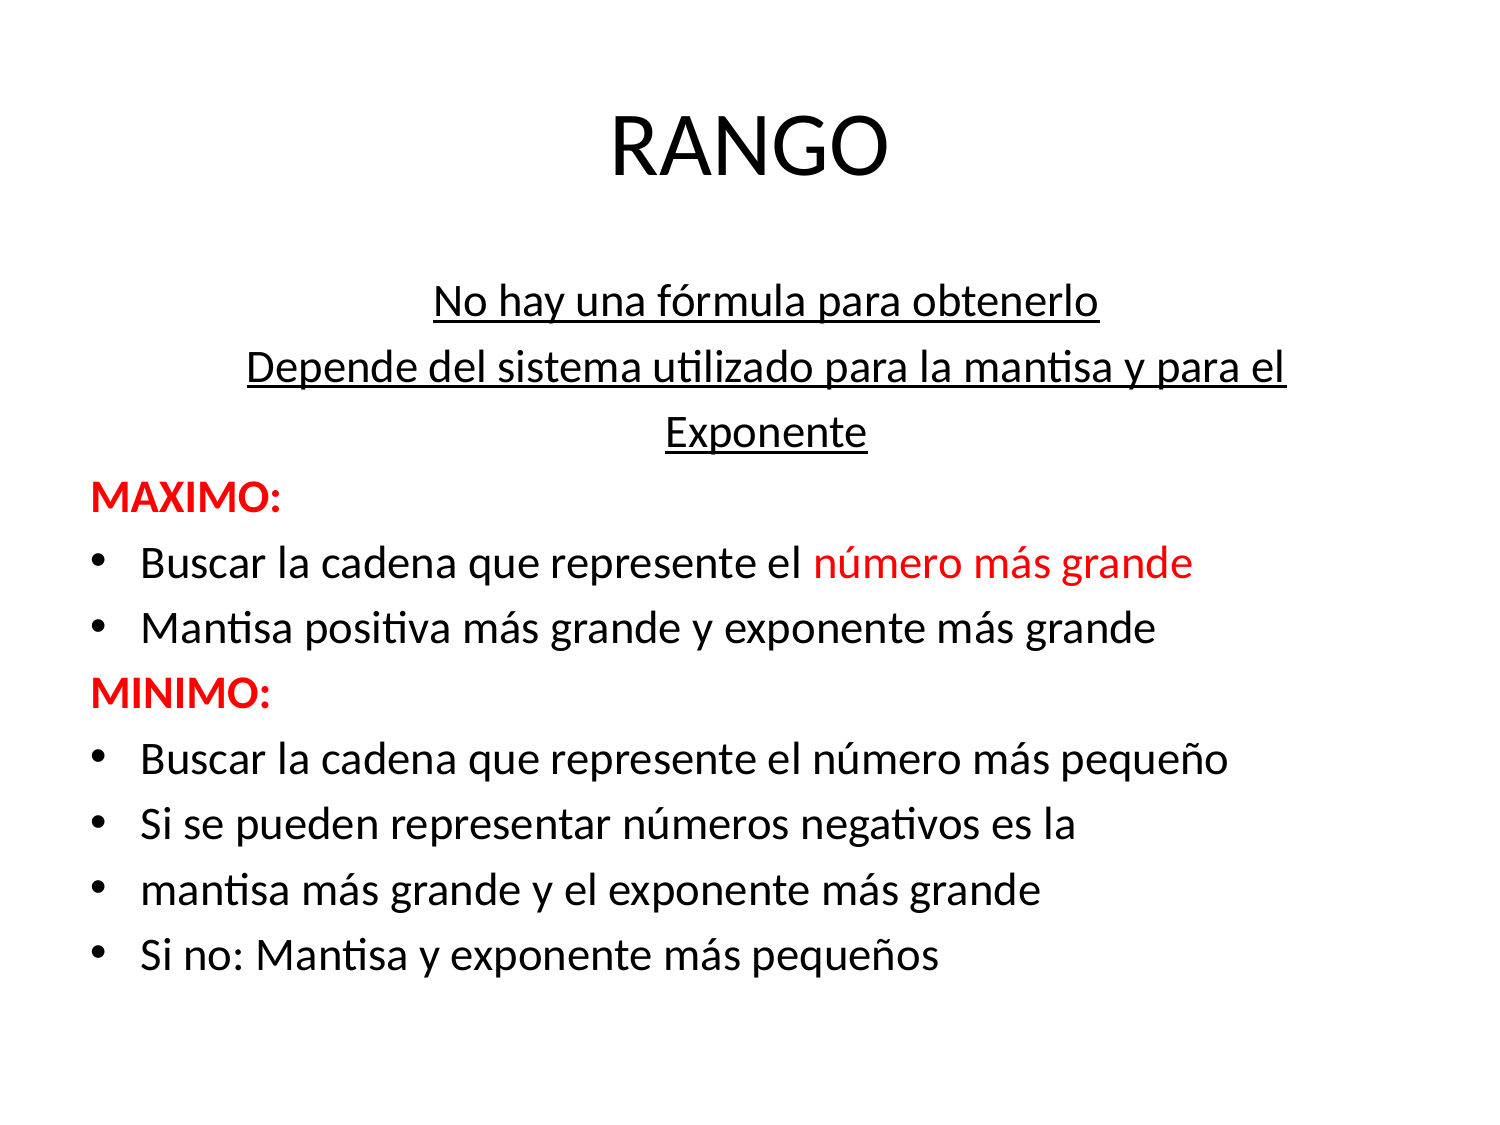

# RANGO
No hay una fórmula para obtenerlo
Depende del sistema utilizado para la mantisa y para el
Exponente
MAXIMO:
Buscar la cadena que represente el número más grande
Mantisa positiva más grande y exponente más grande
MINIMO:
Buscar la cadena que represente el número más pequeño
Si se pueden representar números negativos es la
mantisa más grande y el exponente más grande
Si no: Mantisa y exponente más pequeños